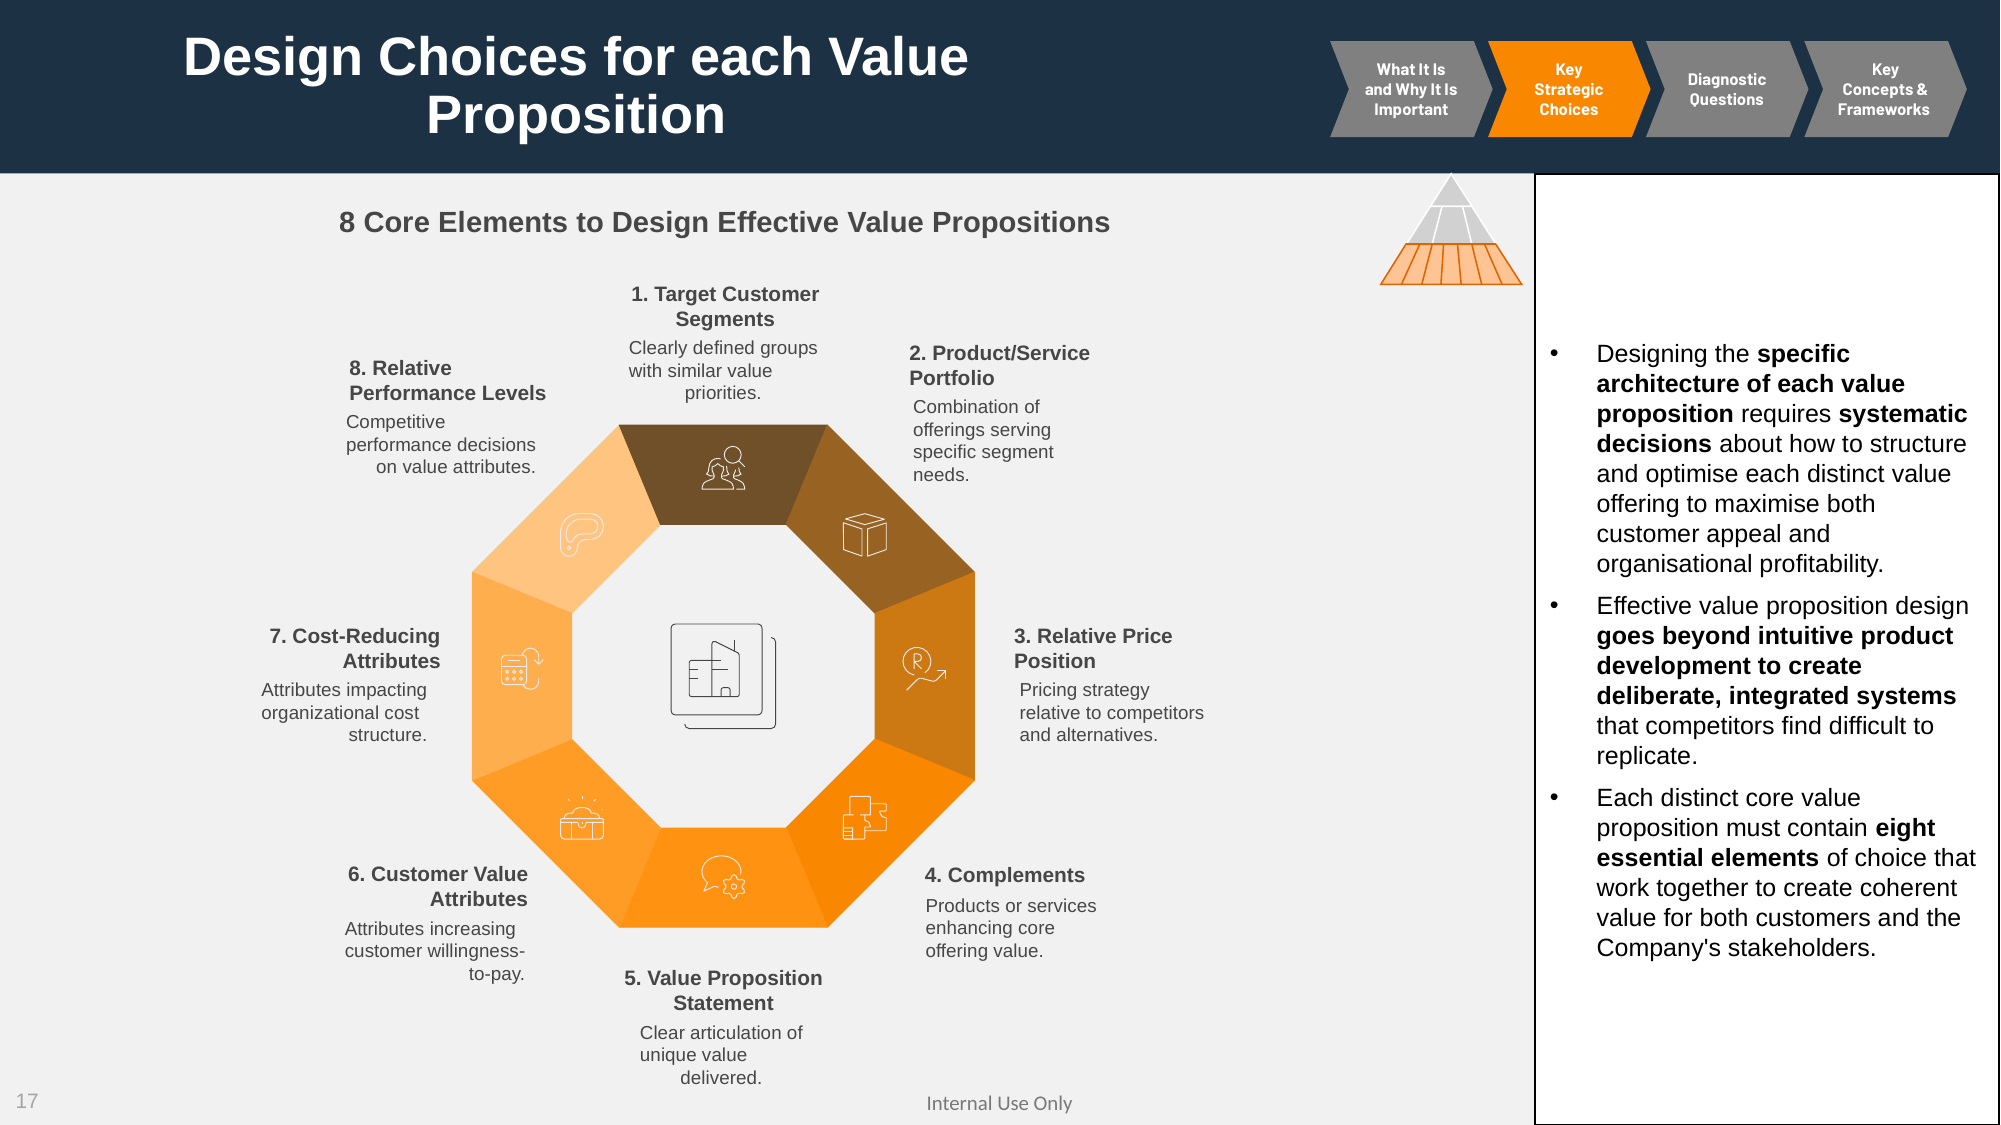

# Design Choices for each Value Proposition
What It Is and Why It Is Important
Key Strategic Choices
Diagnostic Questions
Key Concepts & Frameworks

Designing the specific architecture of each value proposition requires systematic decisions about how to structure and optimise each distinct value offering to maximise both customer appeal and organisational profitability.
Effective value proposition design goes beyond intuitive product development to create deliberate, integrated systems that competitors find difficult to replicate.
Each distinct core value proposition must contain eight essential elements of choice that work together to create coherent value for both customers and the Company's stakeholders.
8 Core Elements to Design Effective Value Propositions
1. Target Customer
Segments
Clearly defined groups
with similar value
priorities.
2. Product/Service
Portfolio
8. Relative
Performance Levels
Combination of
offerings serving
specific segment
needs.
Competitive
performance decisions
on value attributes.

7. Cost-Reducing
Attributes
3. Relative Price
Position

Attributes impacting
organizational cost
structure.
Pricing strategy
relative to competitors
and alternatives.

6. Customer Value
Attributes
4. Complements
Products or services
enhancing core
offering value.
Attributes increasing
customer willingness-
to-pay.
5. Value Proposition
Statement
Clear articulation of
unique value
delivered.